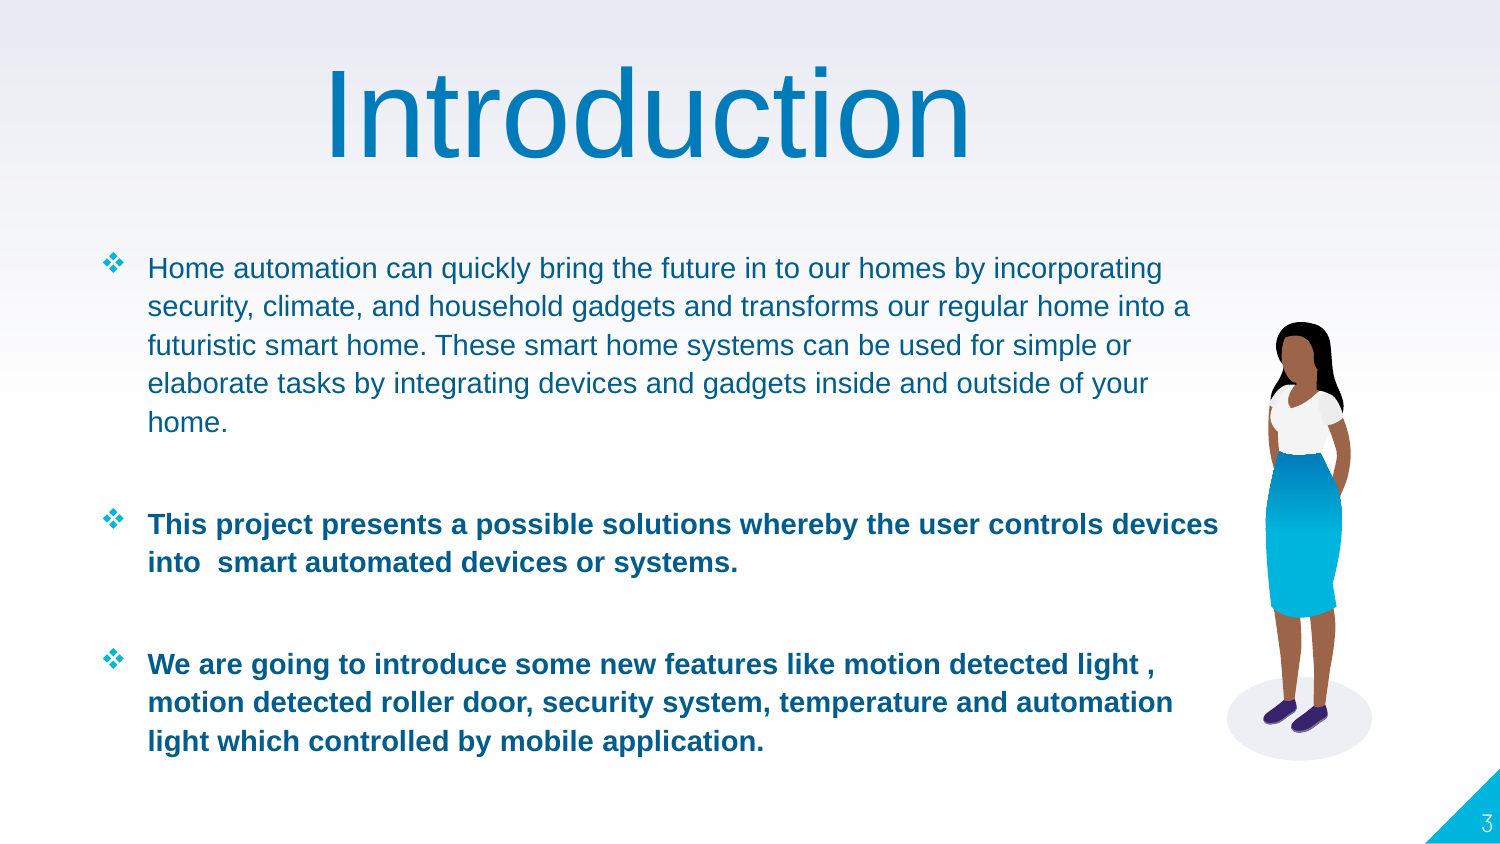

Introduction
Home automation can quickly bring the future in to our homes by incorporating security, climate, and household gadgets and transforms our regular home into a futuristic smart home. These smart home systems can be used for simple or elaborate tasks by integrating devices and gadgets inside and outside of your home.

This project presents a possible solutions whereby the user controls devices into  smart automated devices or systems.

We are going to introduce some new features like motion detected light , motion detected roller door, security system, temperature and automation light which controlled by mobile application.

3